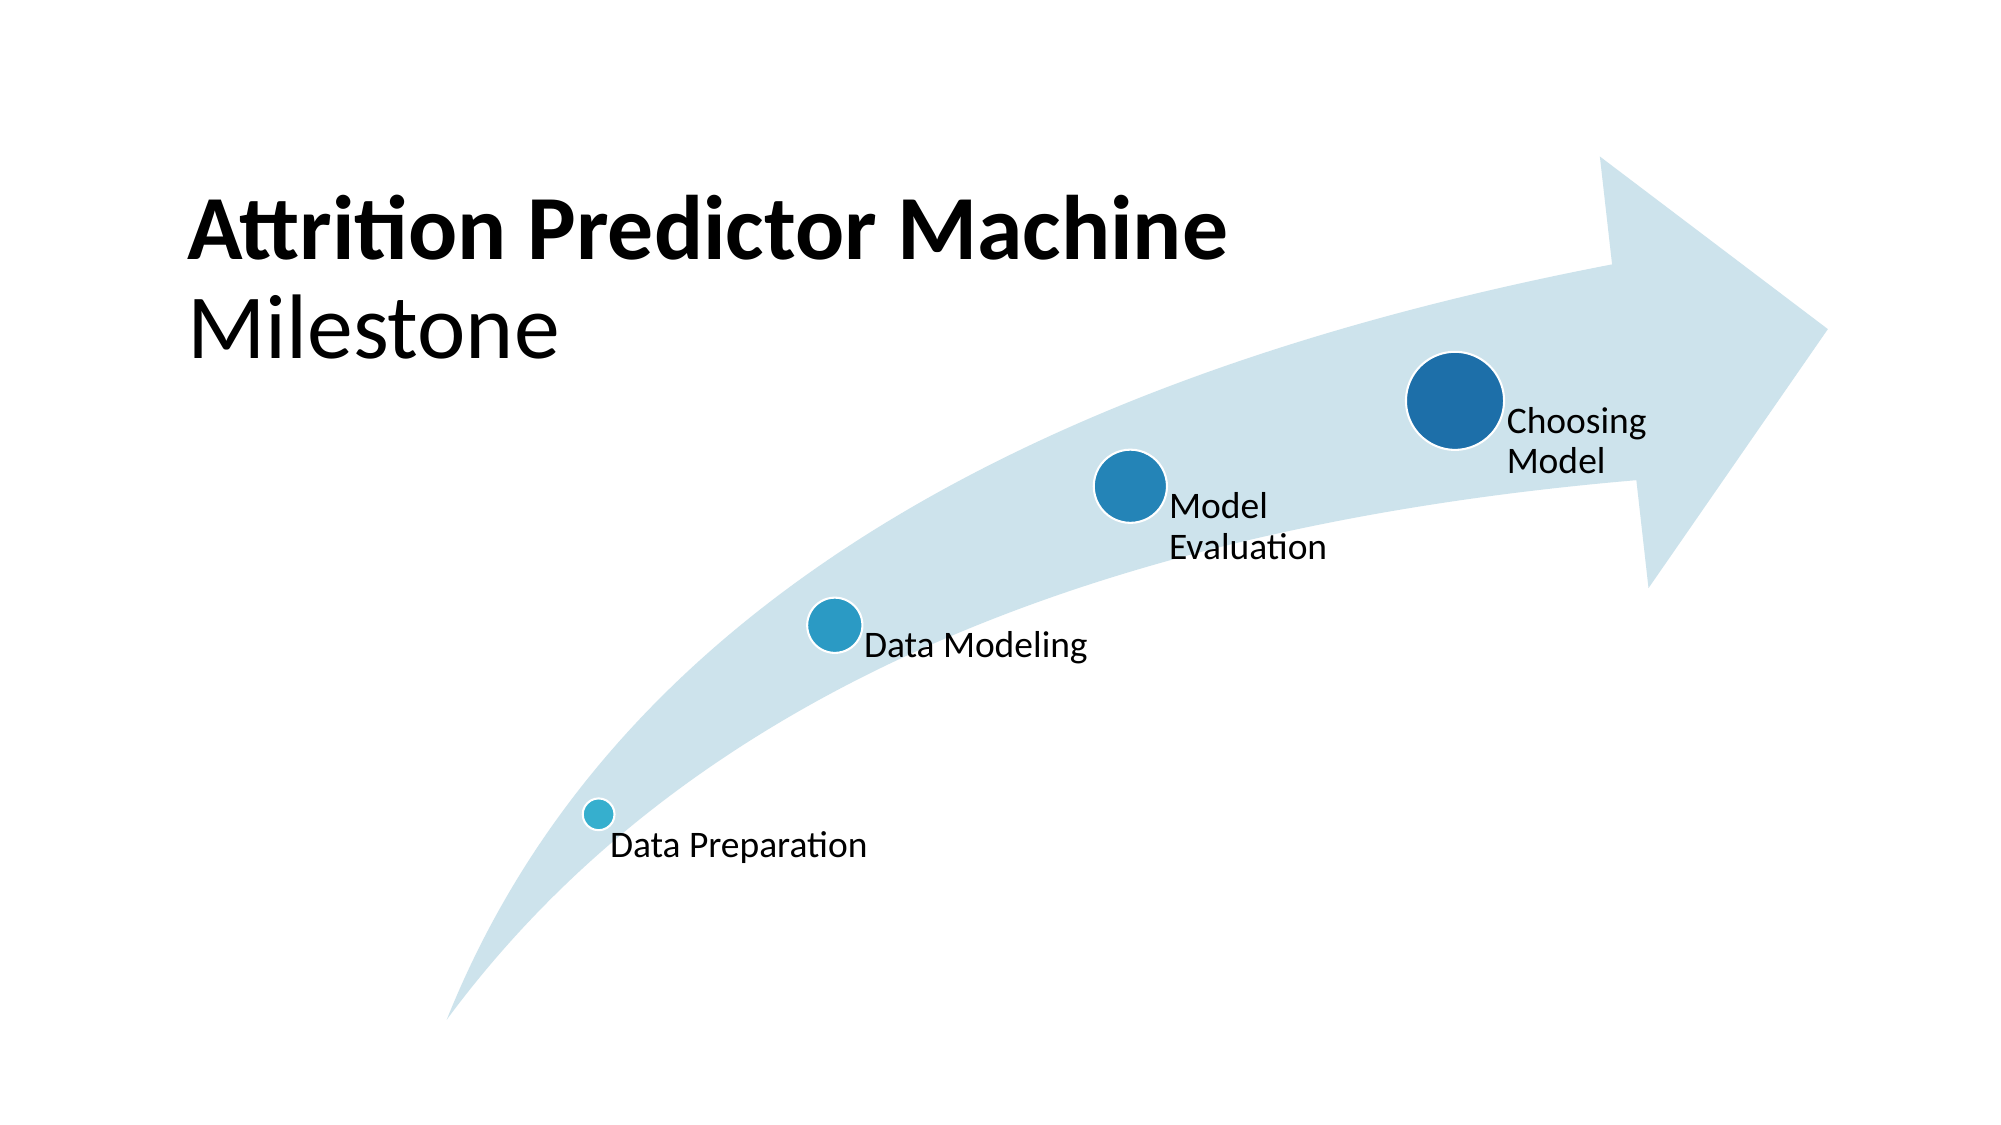

# Attrition Predictor Machine Milestone
Data Preparation
Data Modeling
Model Evaluation
Choosing Model